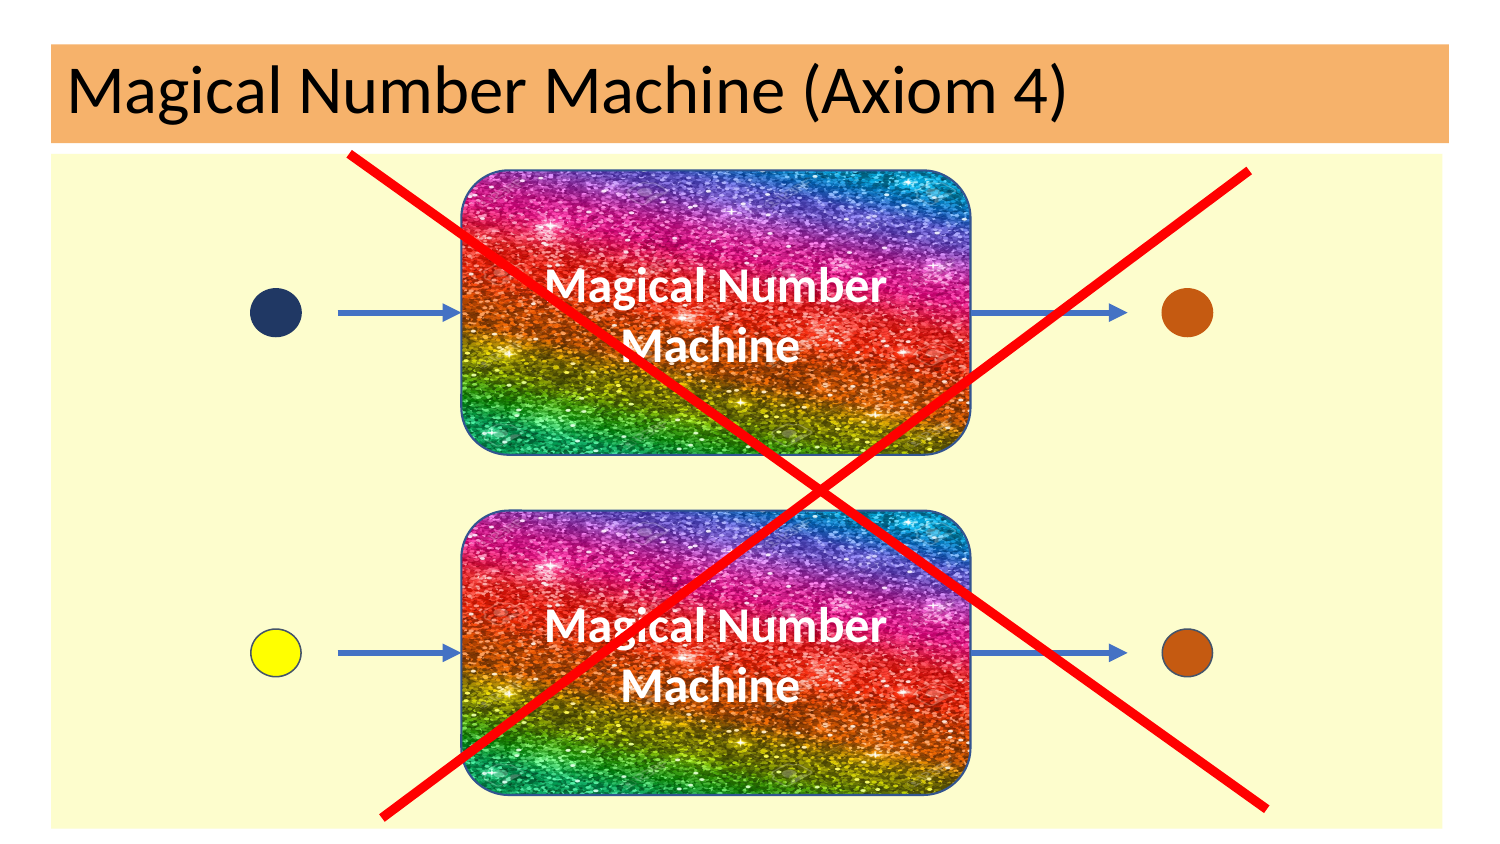

# Magical Number Machine (Axiom 4)

Magical Number Machine

Magical Number Machine